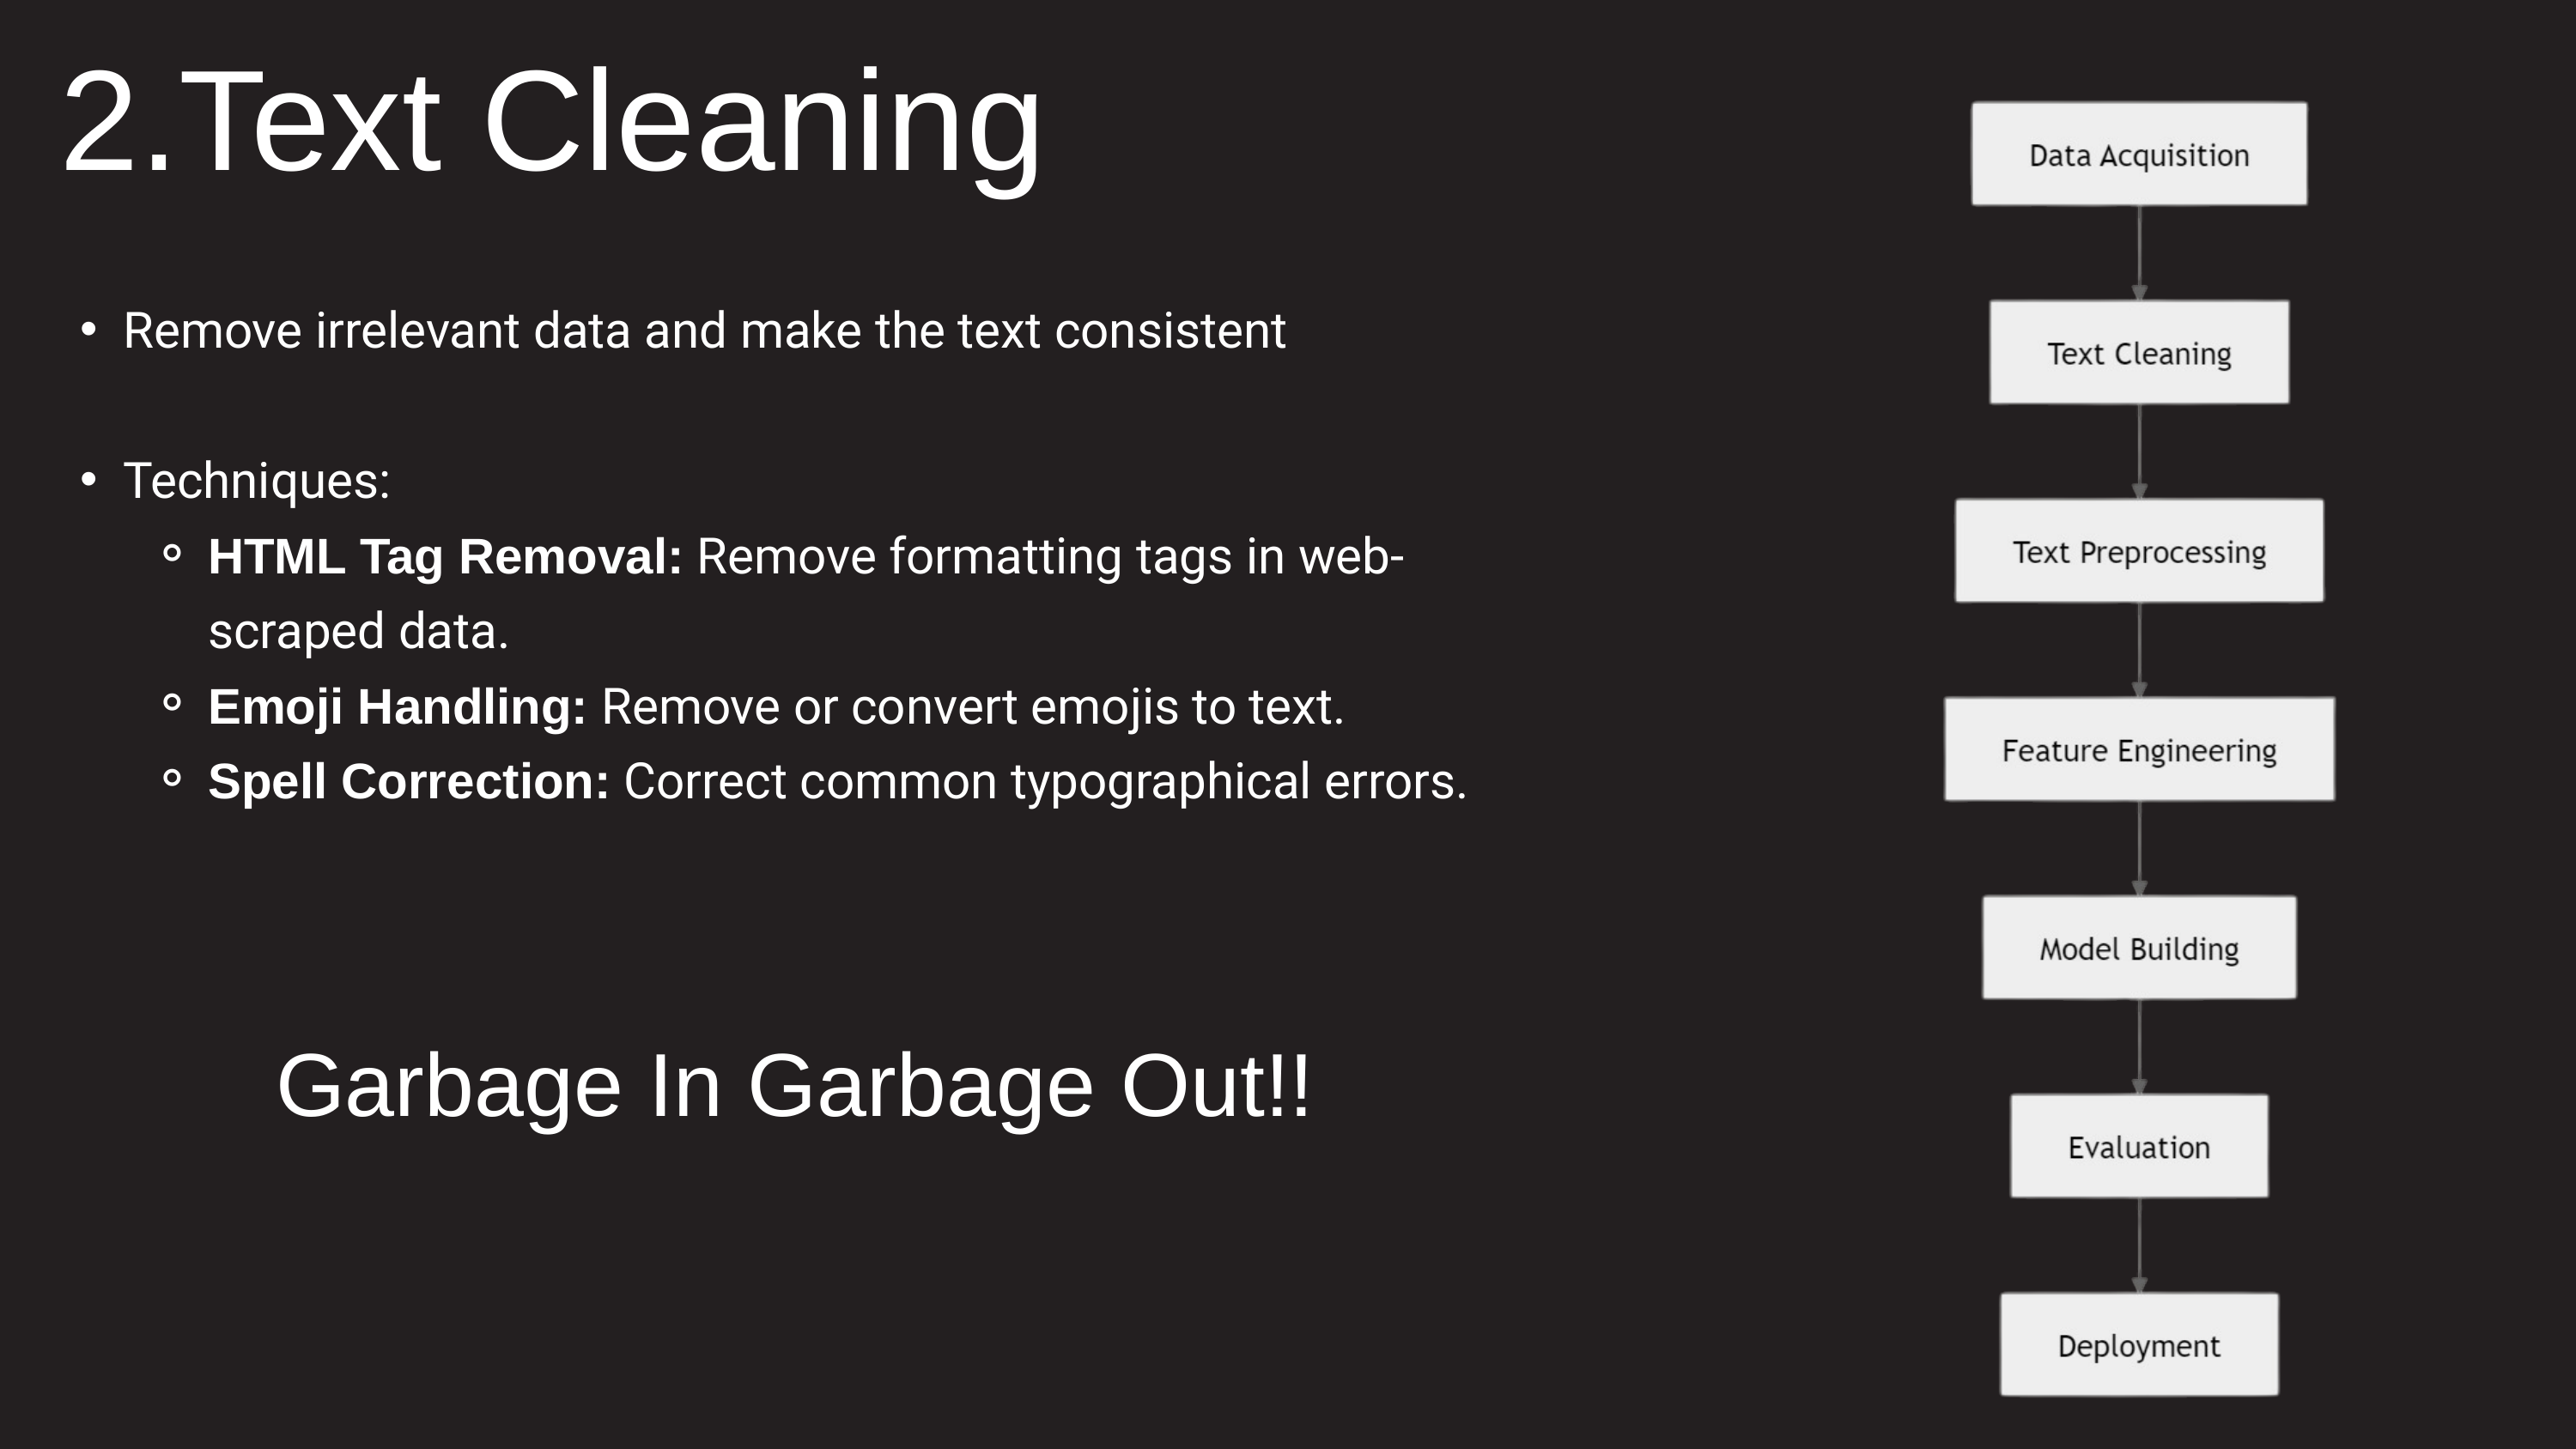

2.Text Cleaning
Remove irrelevant data and make the text consistent

Techniques:
HTML Tag Removal: Remove formatting tags in web-scraped data.
Emoji Handling: Remove or convert emojis to text.
Spell Correction: Correct common typographical errors.
Garbage In Garbage Out!!